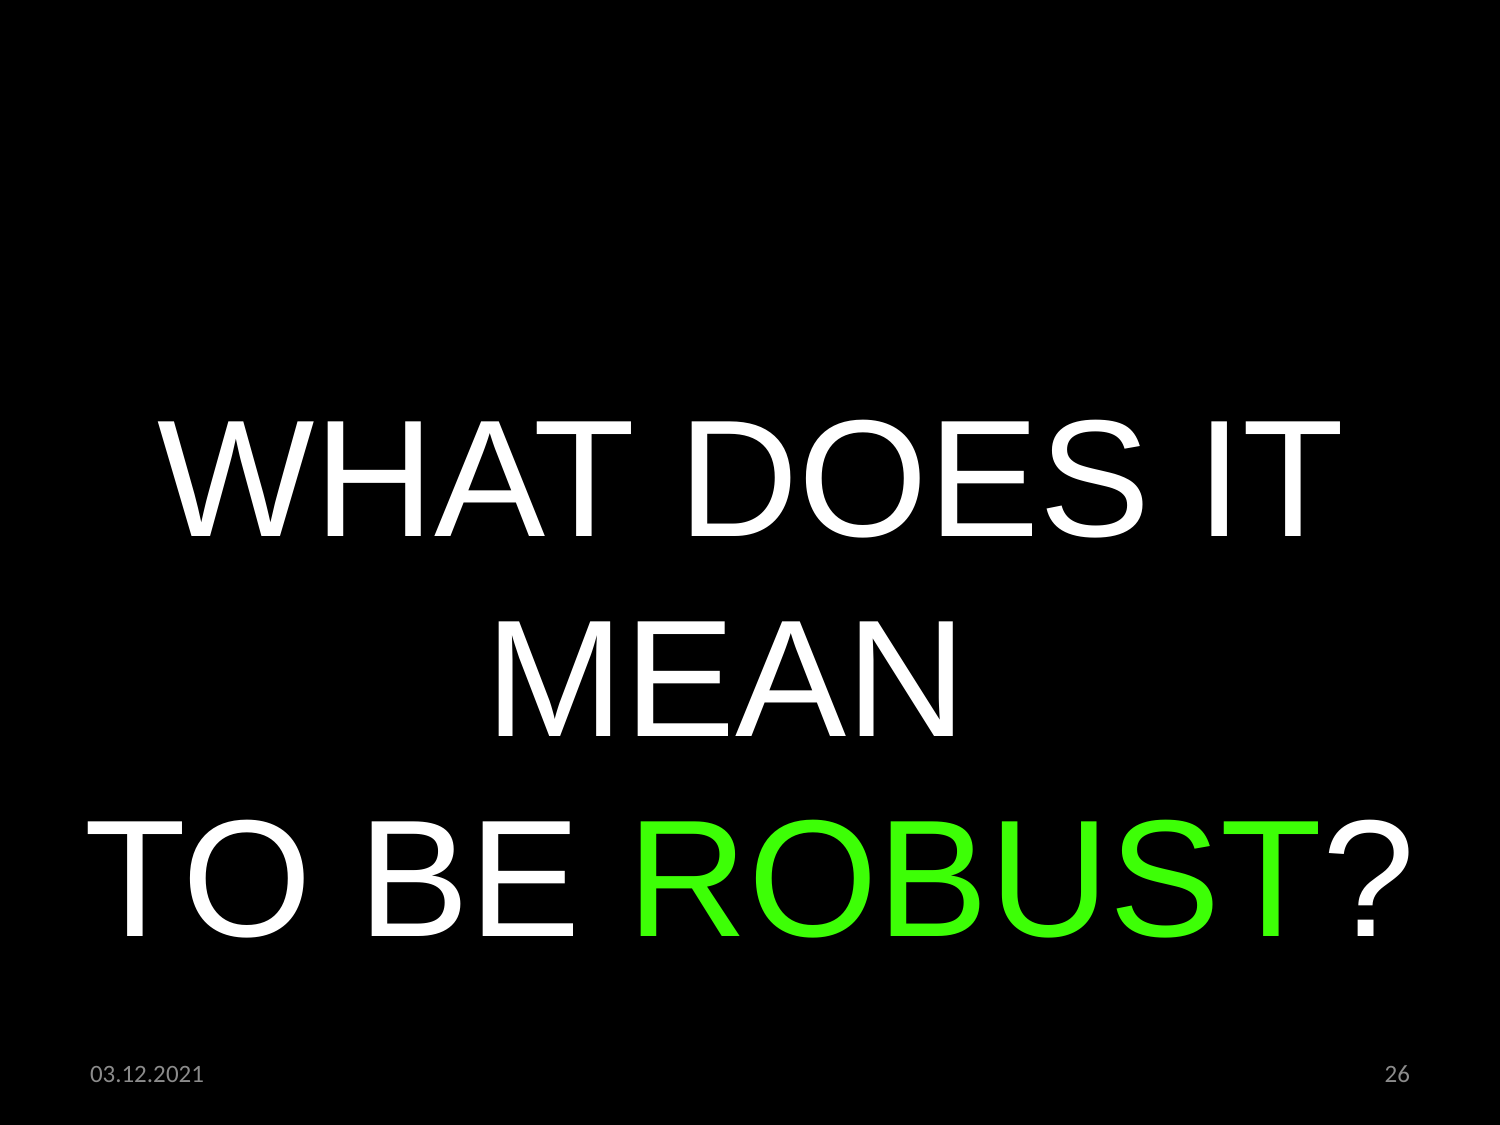

WHAT DOES IT MEAN
TO BE ROBUST?
03.12.2021
26